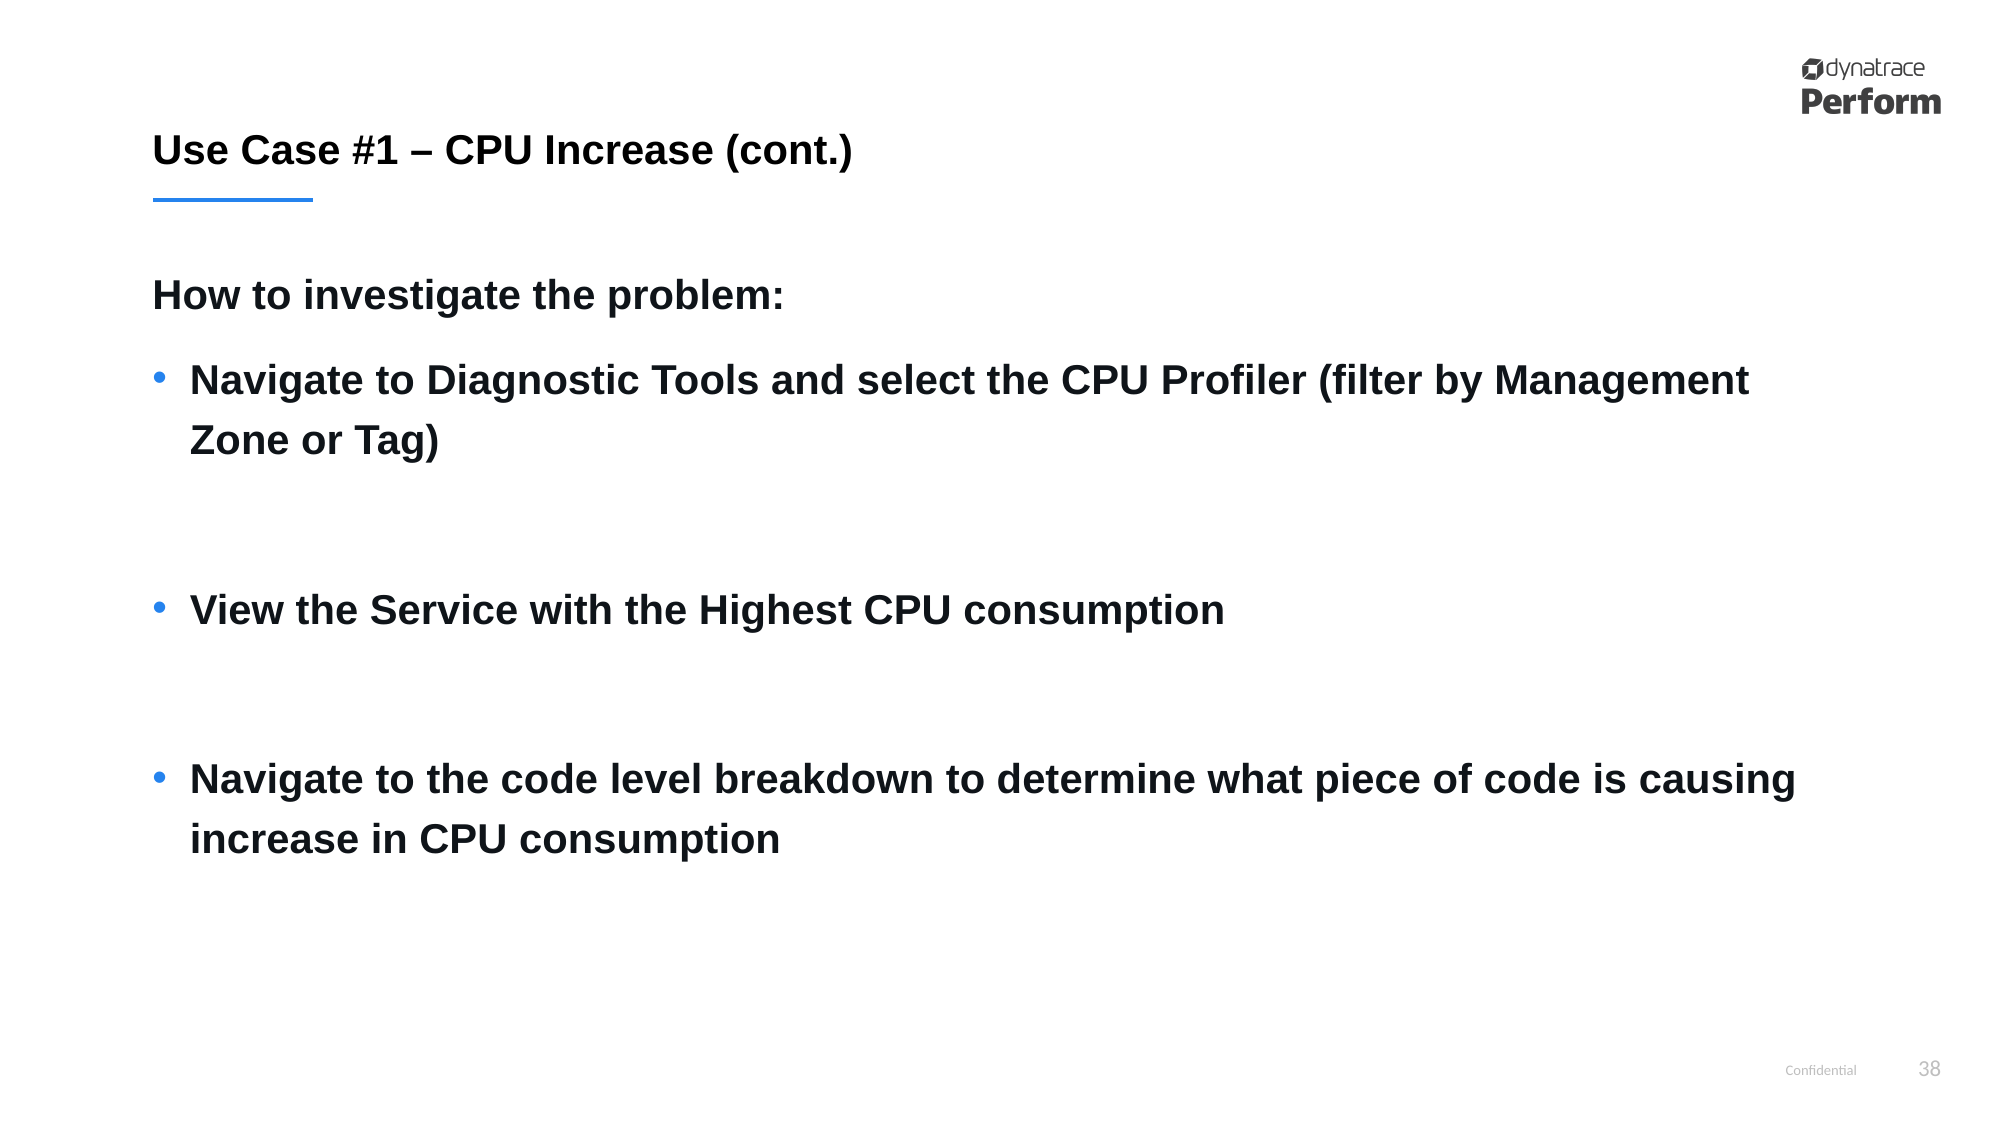

# Use Case #1 – CPU Increase (cont.)
How to investigate the problem:
Navigate to Diagnostic Tools and select the CPU Profiler (filter by Management Zone or Tag)

View the Service with the Highest CPU consumption

Navigate to the code level breakdown to determine what piece of code is causing increase in CPU consumption